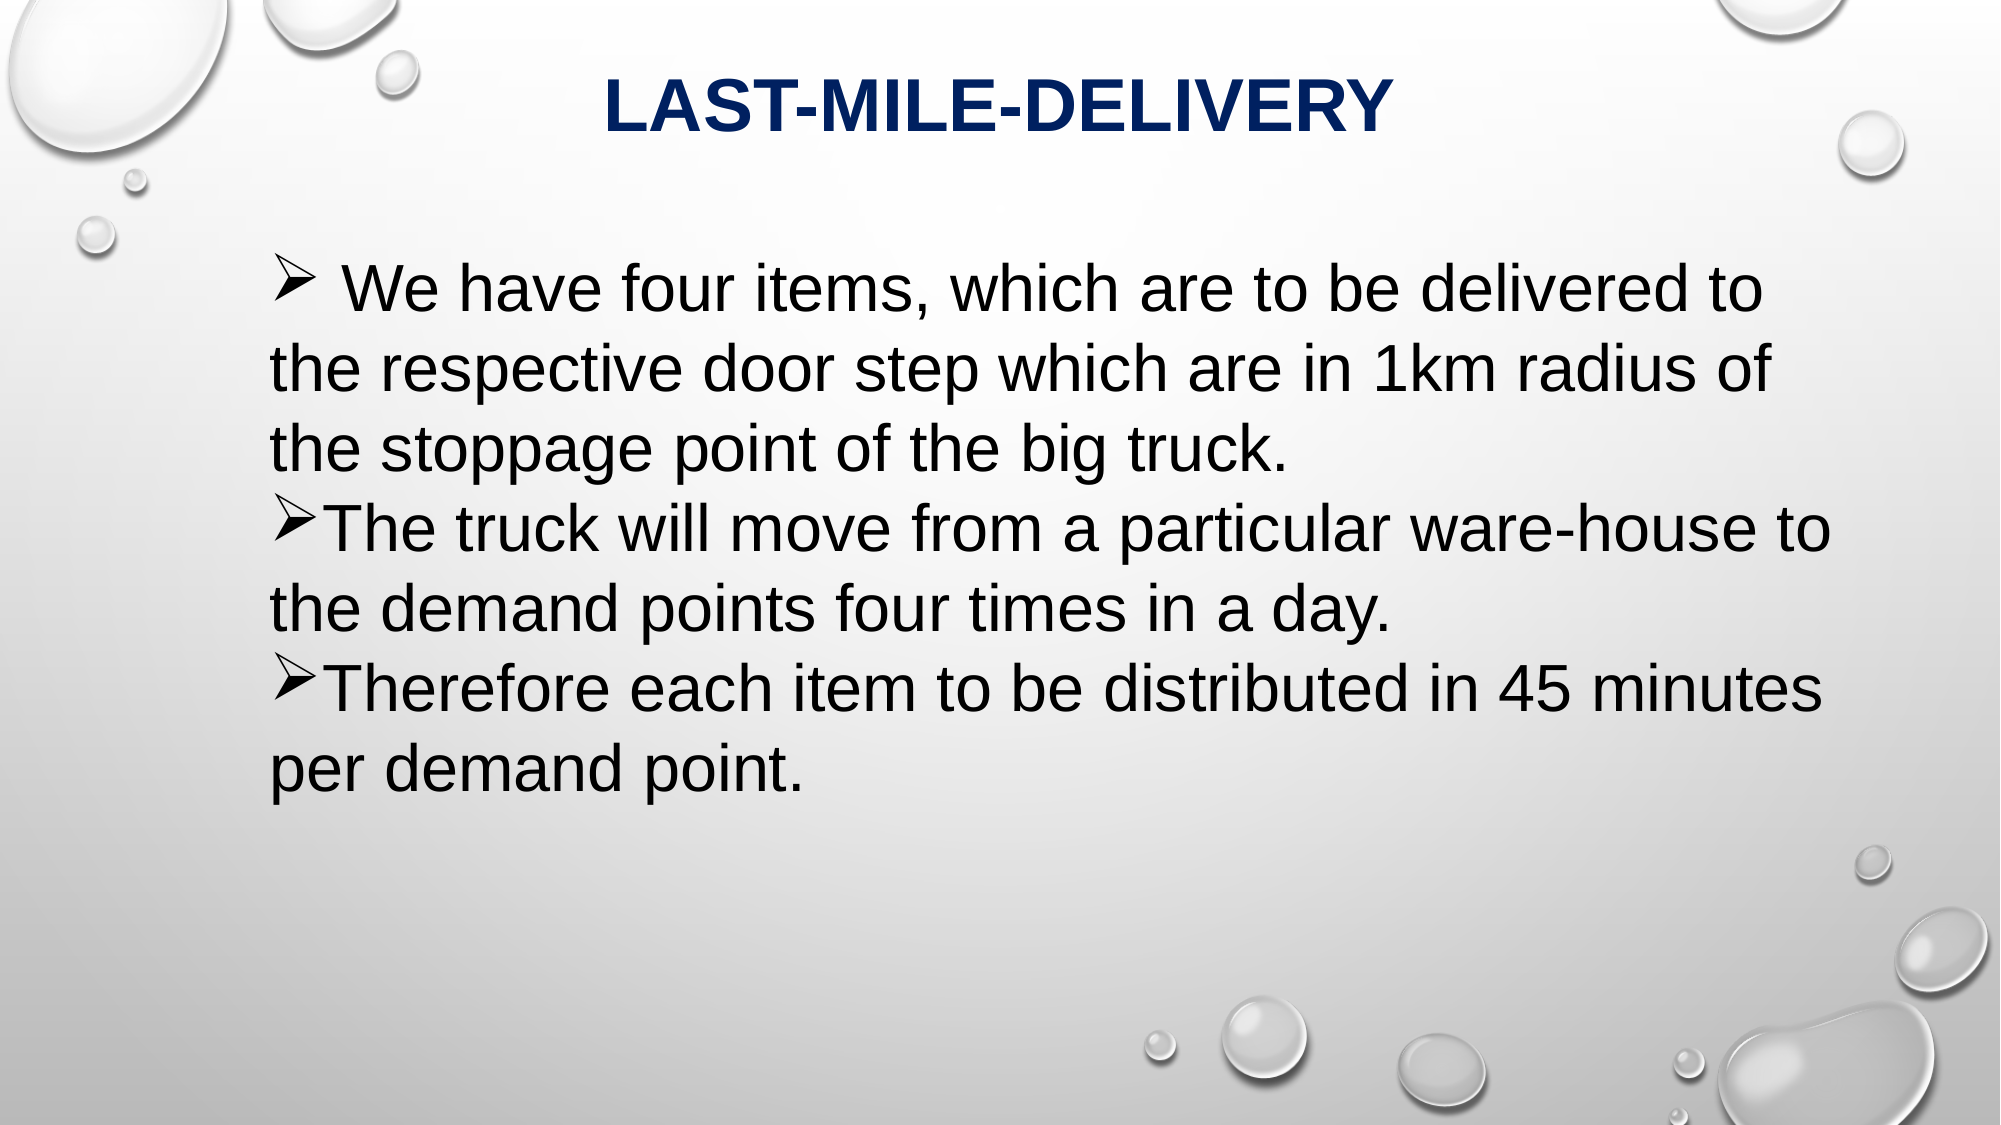

Last-Mile-delivery
 We have four items, which are to be delivered to the respective door step which are in 1km radius of the stoppage point of the big truck.
The truck will move from a particular ware-house to the demand points four times in a day.
Therefore each item to be distributed in 45 minutes per demand point.